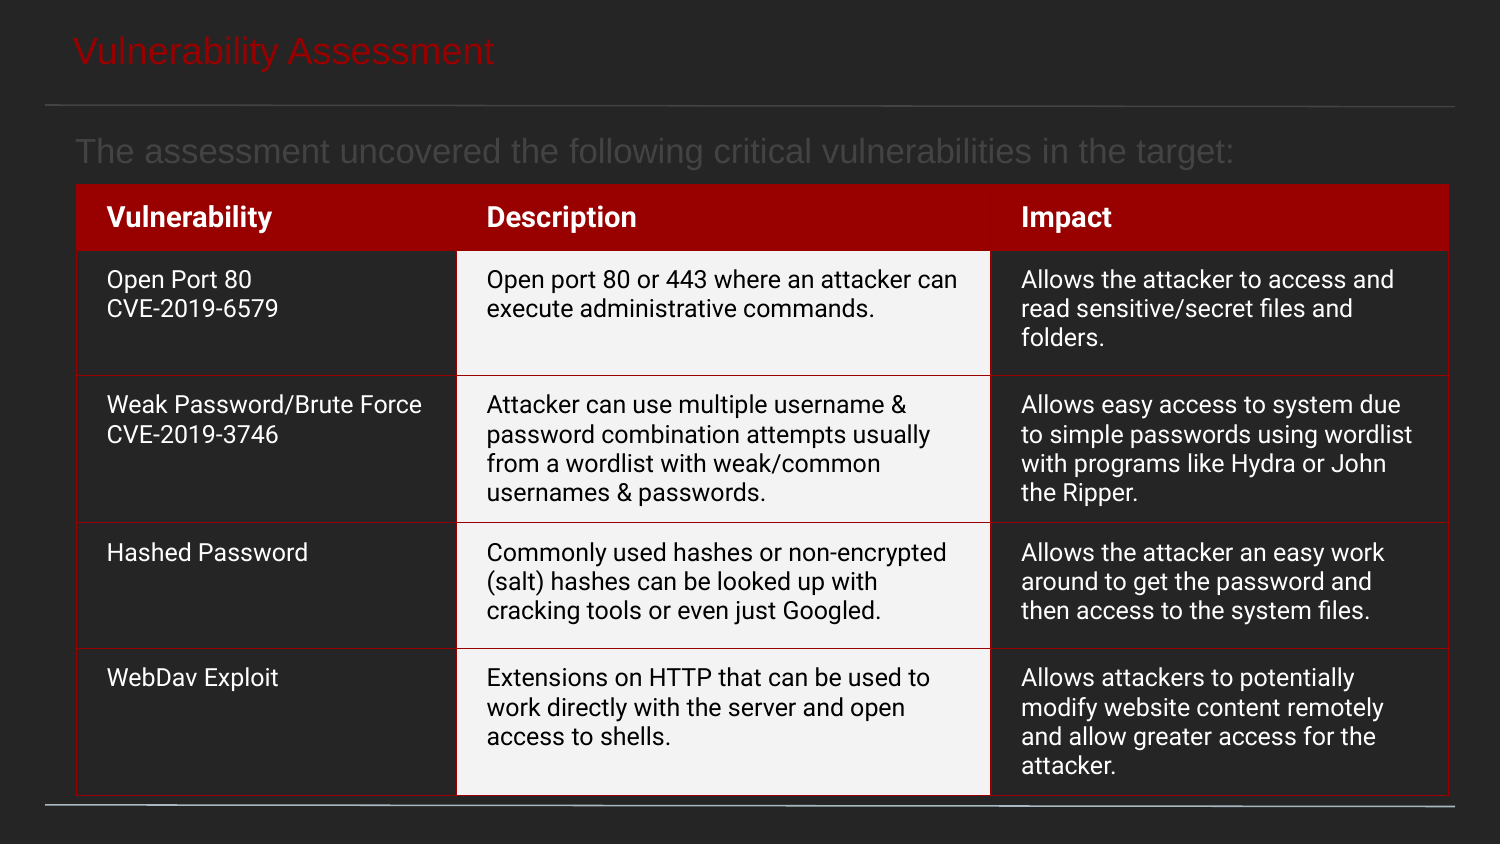

# Vulnerability Assessment
The assessment uncovered the following critical vulnerabilities in the target:
| Vulnerability | Description | Impact |
| --- | --- | --- |
| Open Port 80 CVE-2019-6579 | Open port 80 or 443 where an attacker can execute administrative commands. | Allows the attacker to access and read sensitive/secret files and folders. |
| Weak Password/Brute Force CVE-2019-3746 | Attacker can use multiple username & password combination attempts usually from a wordlist with weak/common usernames & passwords. | Allows easy access to system due to simple passwords using wordlist with programs like Hydra or John the Ripper. |
| Hashed Password | Commonly used hashes or non-encrypted (salt) hashes can be looked up with cracking tools or even just Googled. | Allows the attacker an easy work around to get the password and then access to the system files. |
| WebDav Exploit | Extensions on HTTP that can be used to work directly with the server and open access to shells. | Allows attackers to potentially modify website content remotely and allow greater access for the attacker. |